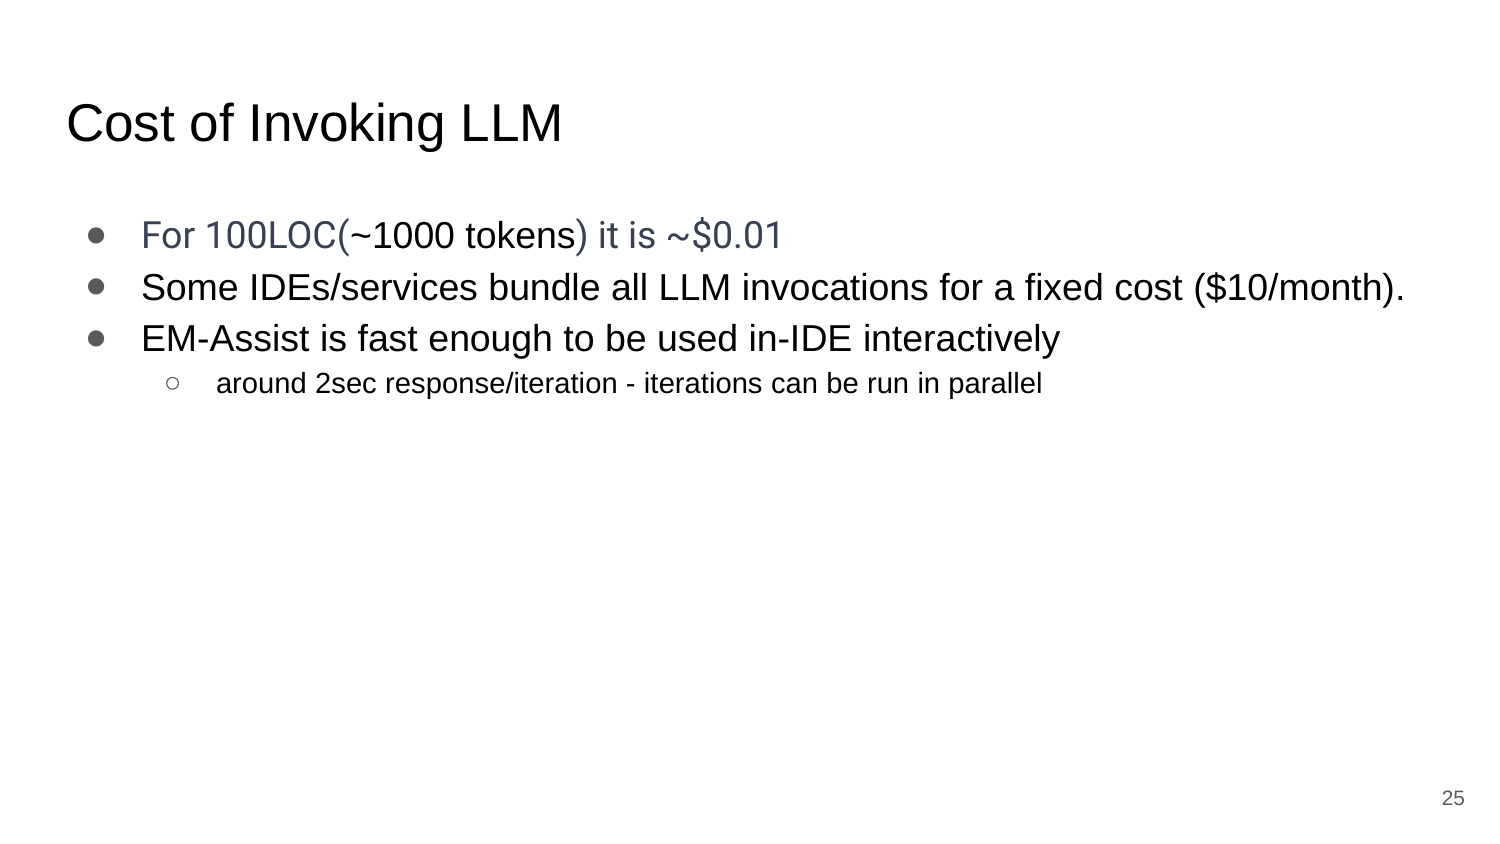

# Cost of Invoking LLM
For 100LOC(~1000 tokens) it is ~$0.01
Some IDEs/services bundle all LLM invocations for a fixed cost ($10/month).
EM-Assist is fast enough to be used in-IDE interactively
around 2sec response/iteration - iterations can be run in parallel
25